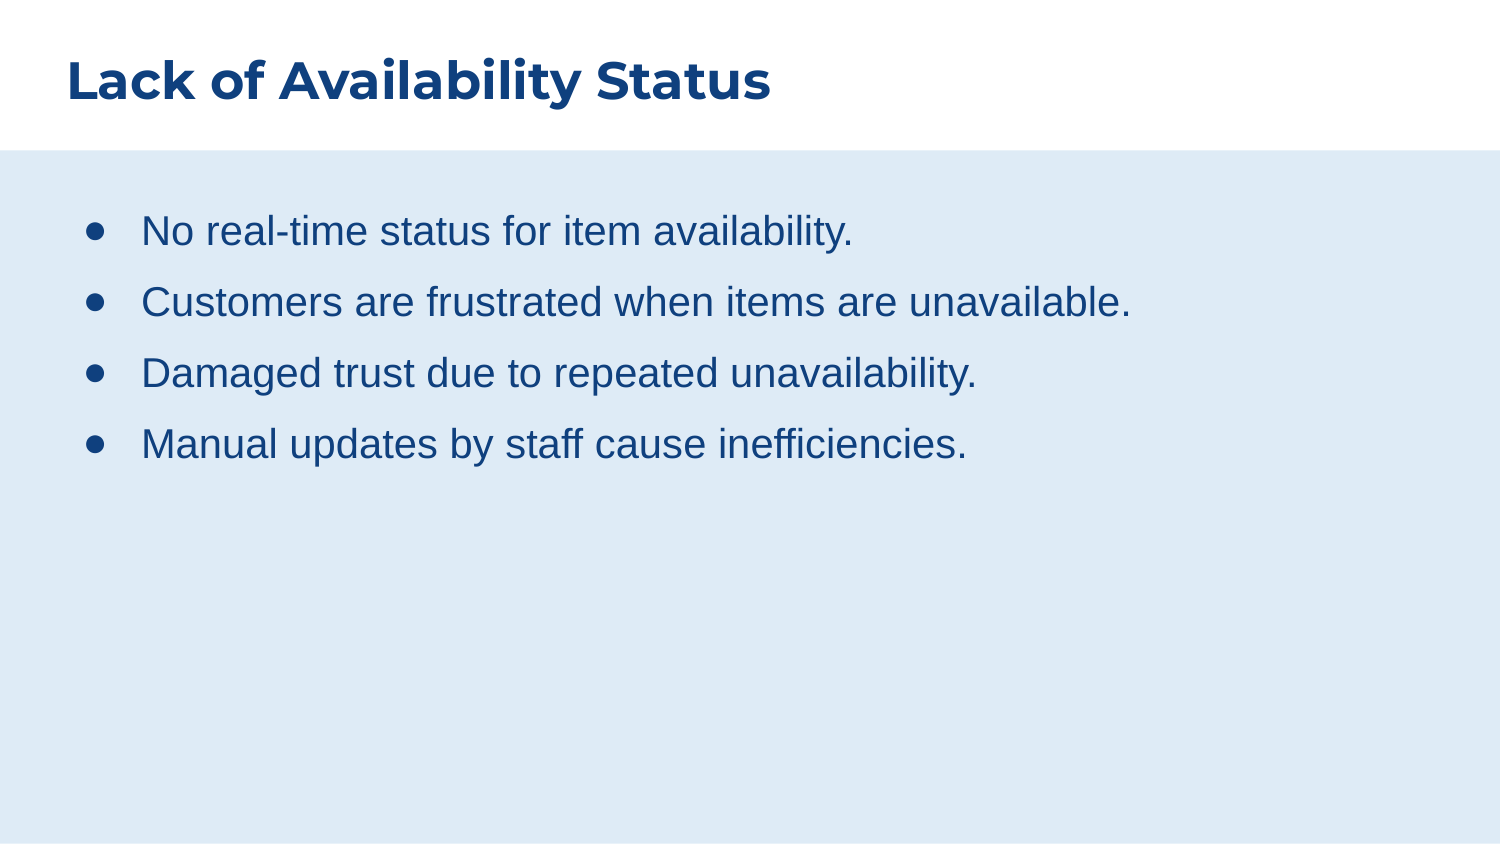

# Lack of Availability Status
No real-time status for item availability.
Customers are frustrated when items are unavailable.
Damaged trust due to repeated unavailability.
Manual updates by staff cause inefficiencies.